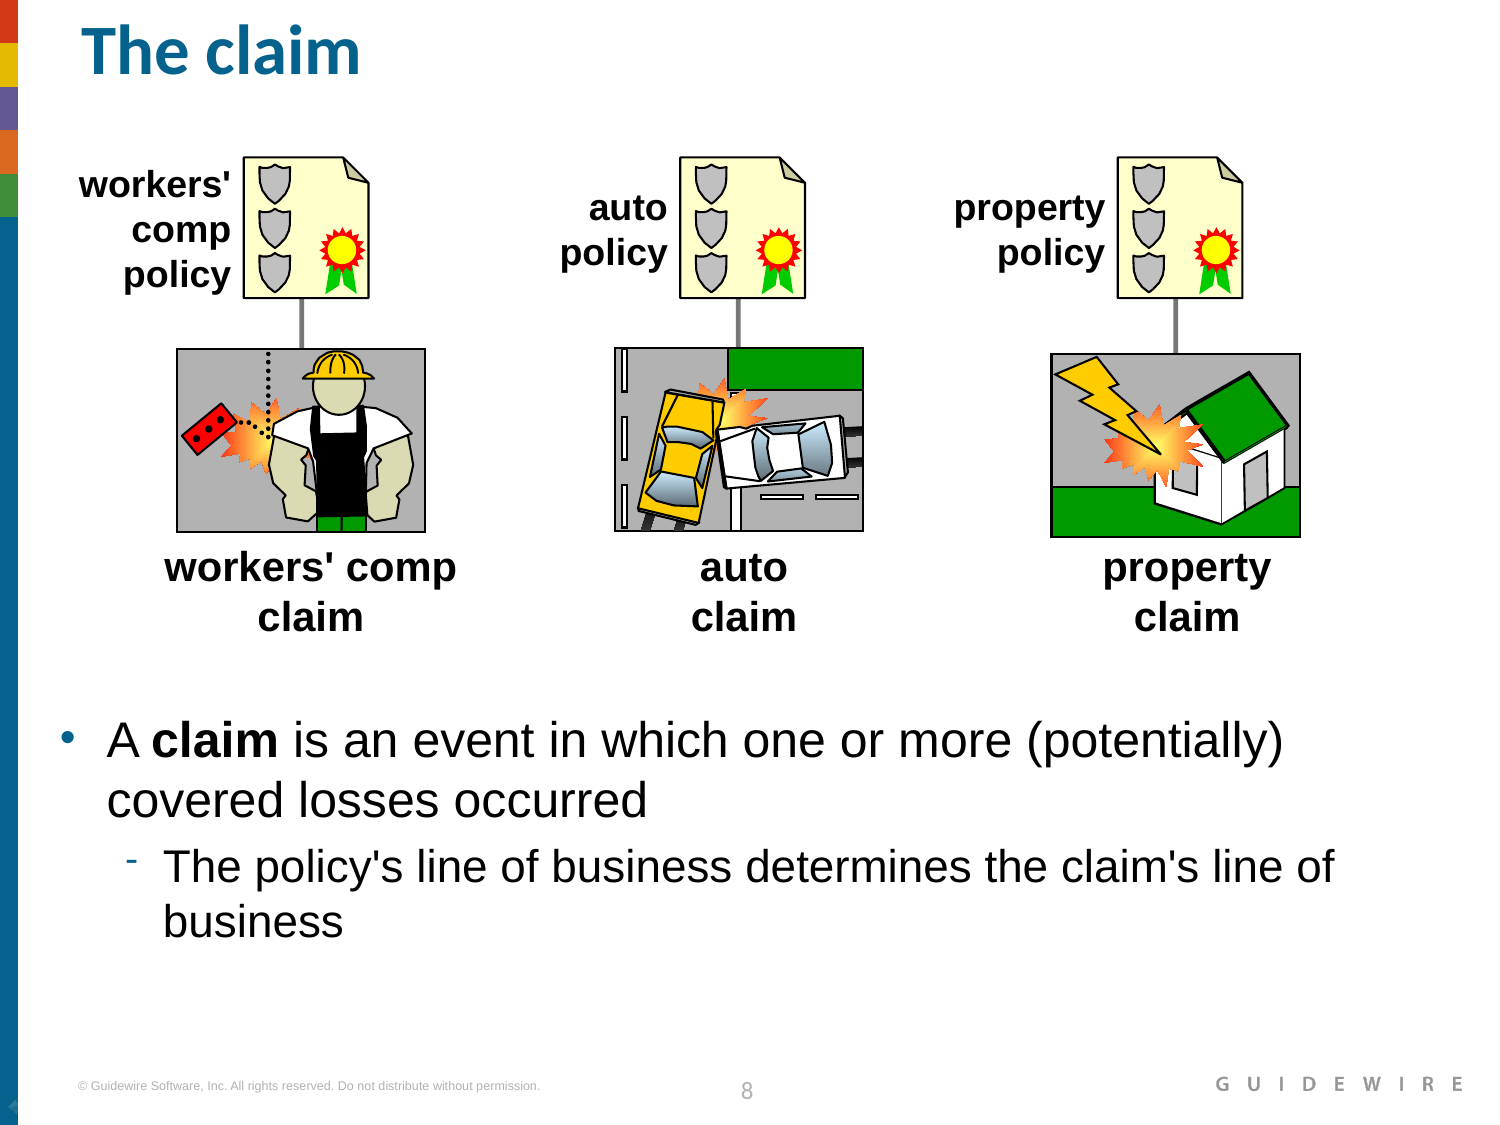

# The claim

workers'
comp
policy
auto
policy
property
policy

workers' comp
claim
auto
claim
property
claim
A claim is an event in which one or more (potentially) covered losses occurred
The policy's line of business determines the claim's line of business